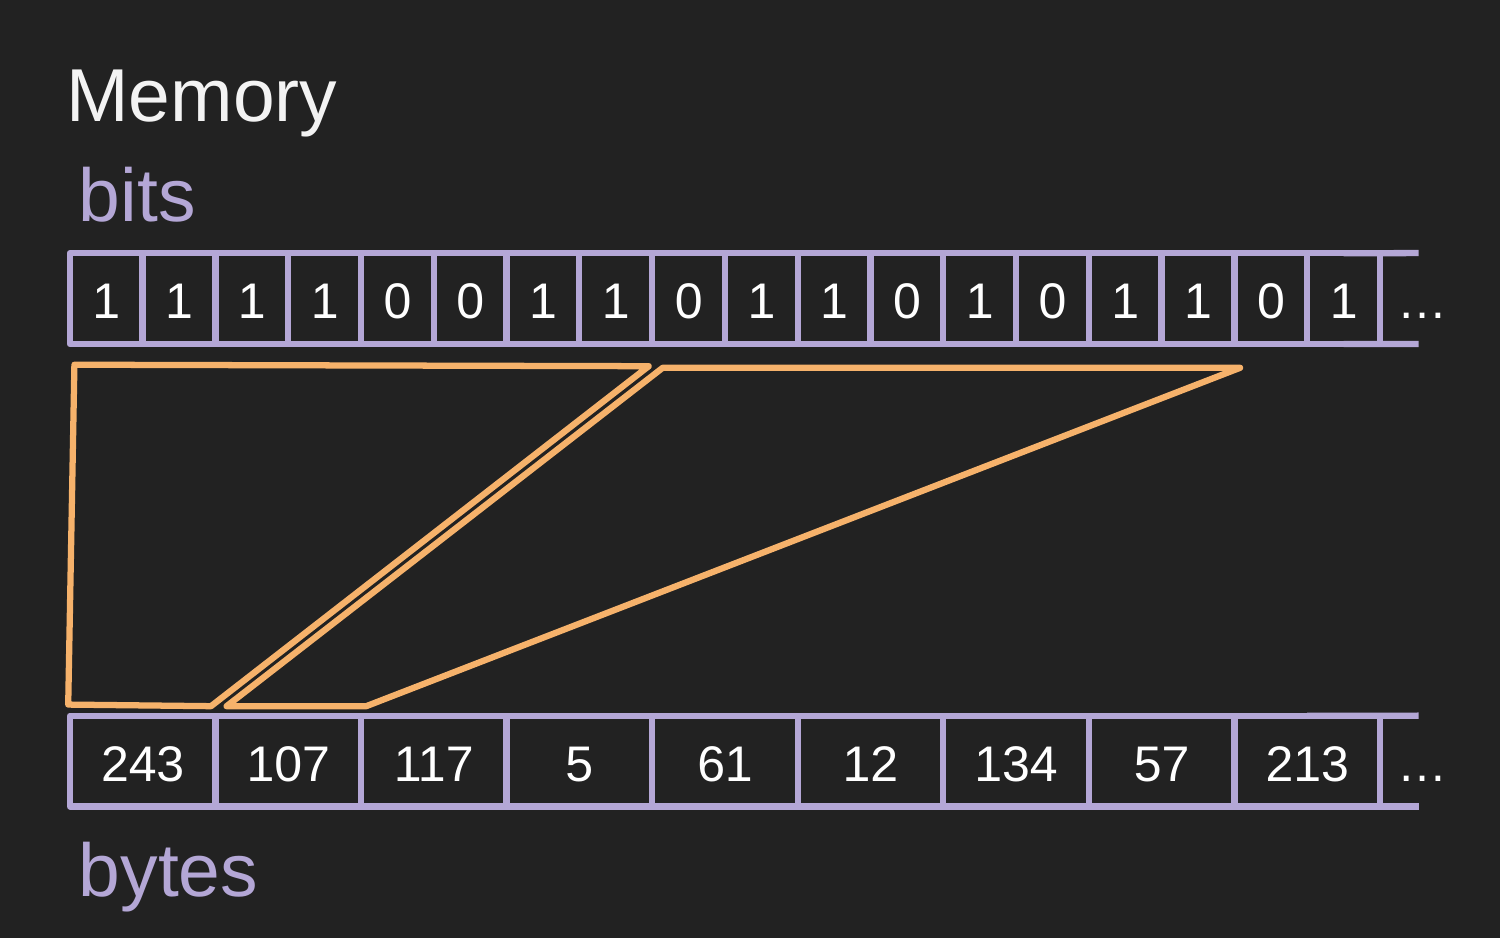

Memory
bits
1
1
1
1
0
0
1
1
0
1
1
0
1
0
1
1
0
1
…

243
107
117
5
61
12
134
57
213
…
bytes